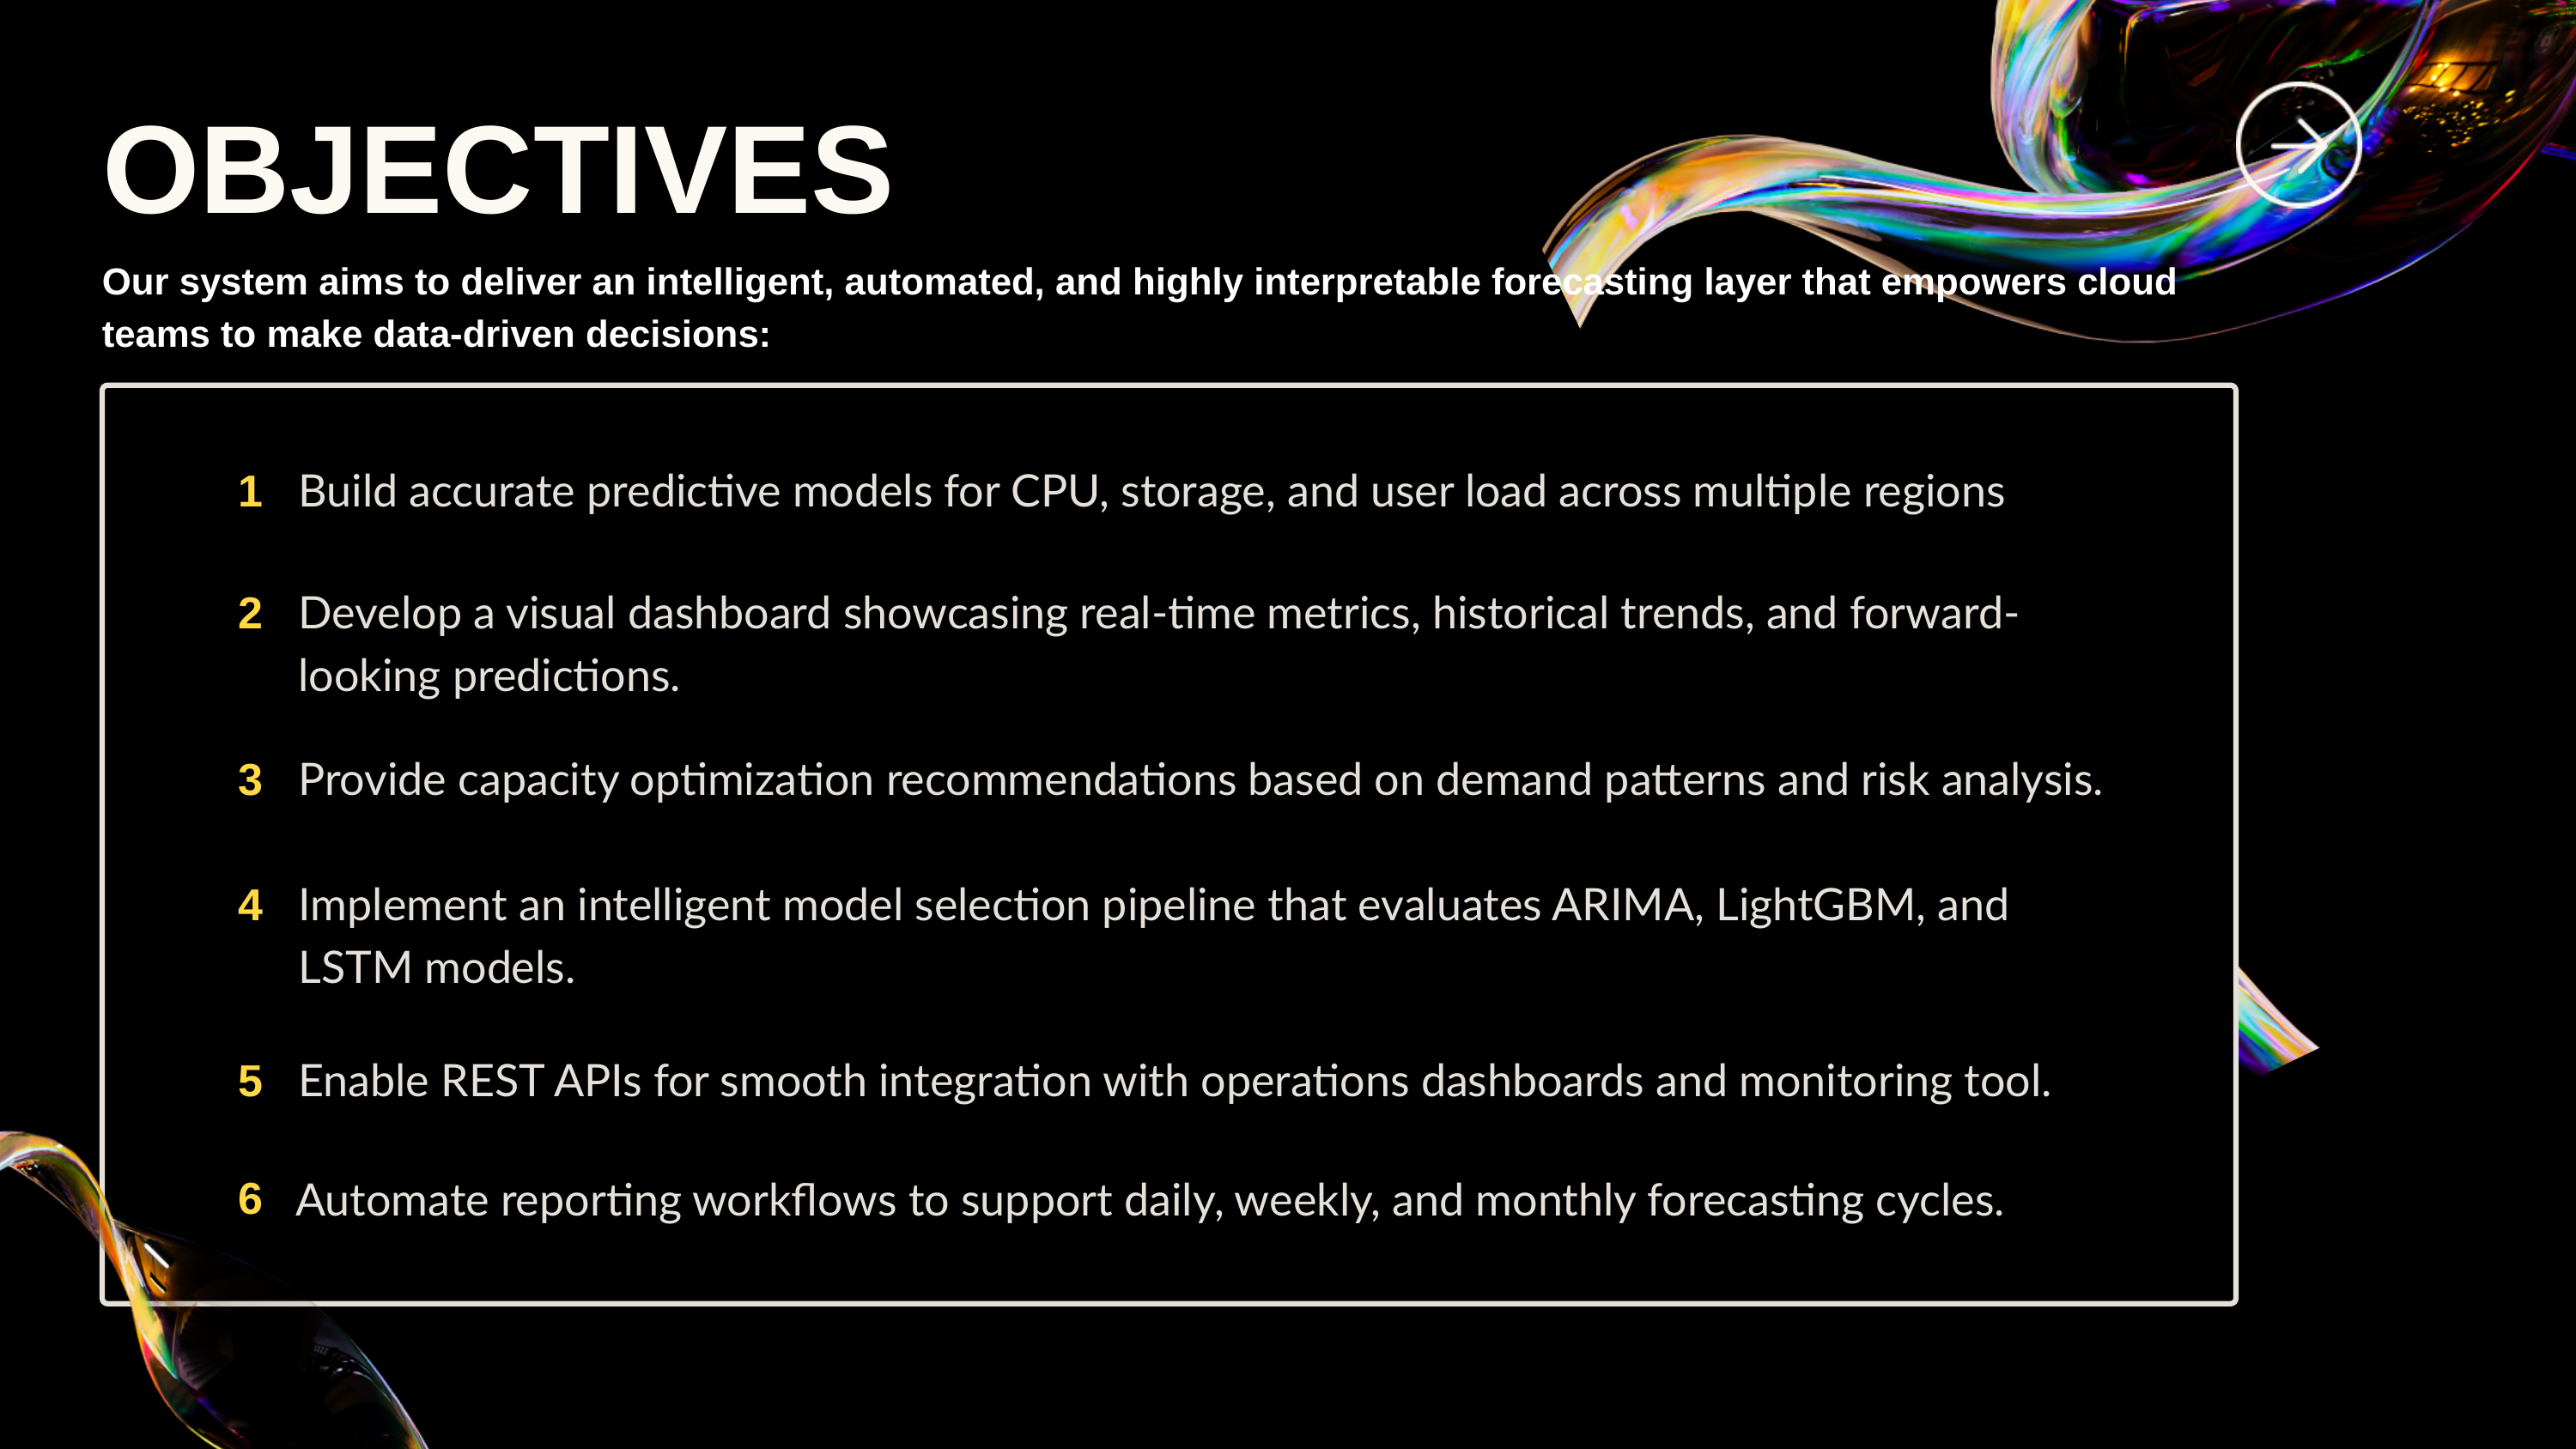

OBJECTIVES
Our system aims to deliver an intelligent, automated, and highly interpretable forecasting layer that empowers cloud teams to make data-driven decisions:

1
Build accurate predictive models for CPU, storage, and user load across multiple regions
2
Develop a visual dashboard showcasing real-time metrics, historical trends, and forward-looking predictions.
3
Provide capacity optimization recommendations based on demand patterns and risk analysis.
4
Implement an intelligent model selection pipeline that evaluates ARIMA, LightGBM, and LSTM models.
5
Enable REST APIs for smooth integration with operations dashboards and monitoring tool.

6
Automate reporting workflows to support daily, weekly, and monthly forecasting cycles.